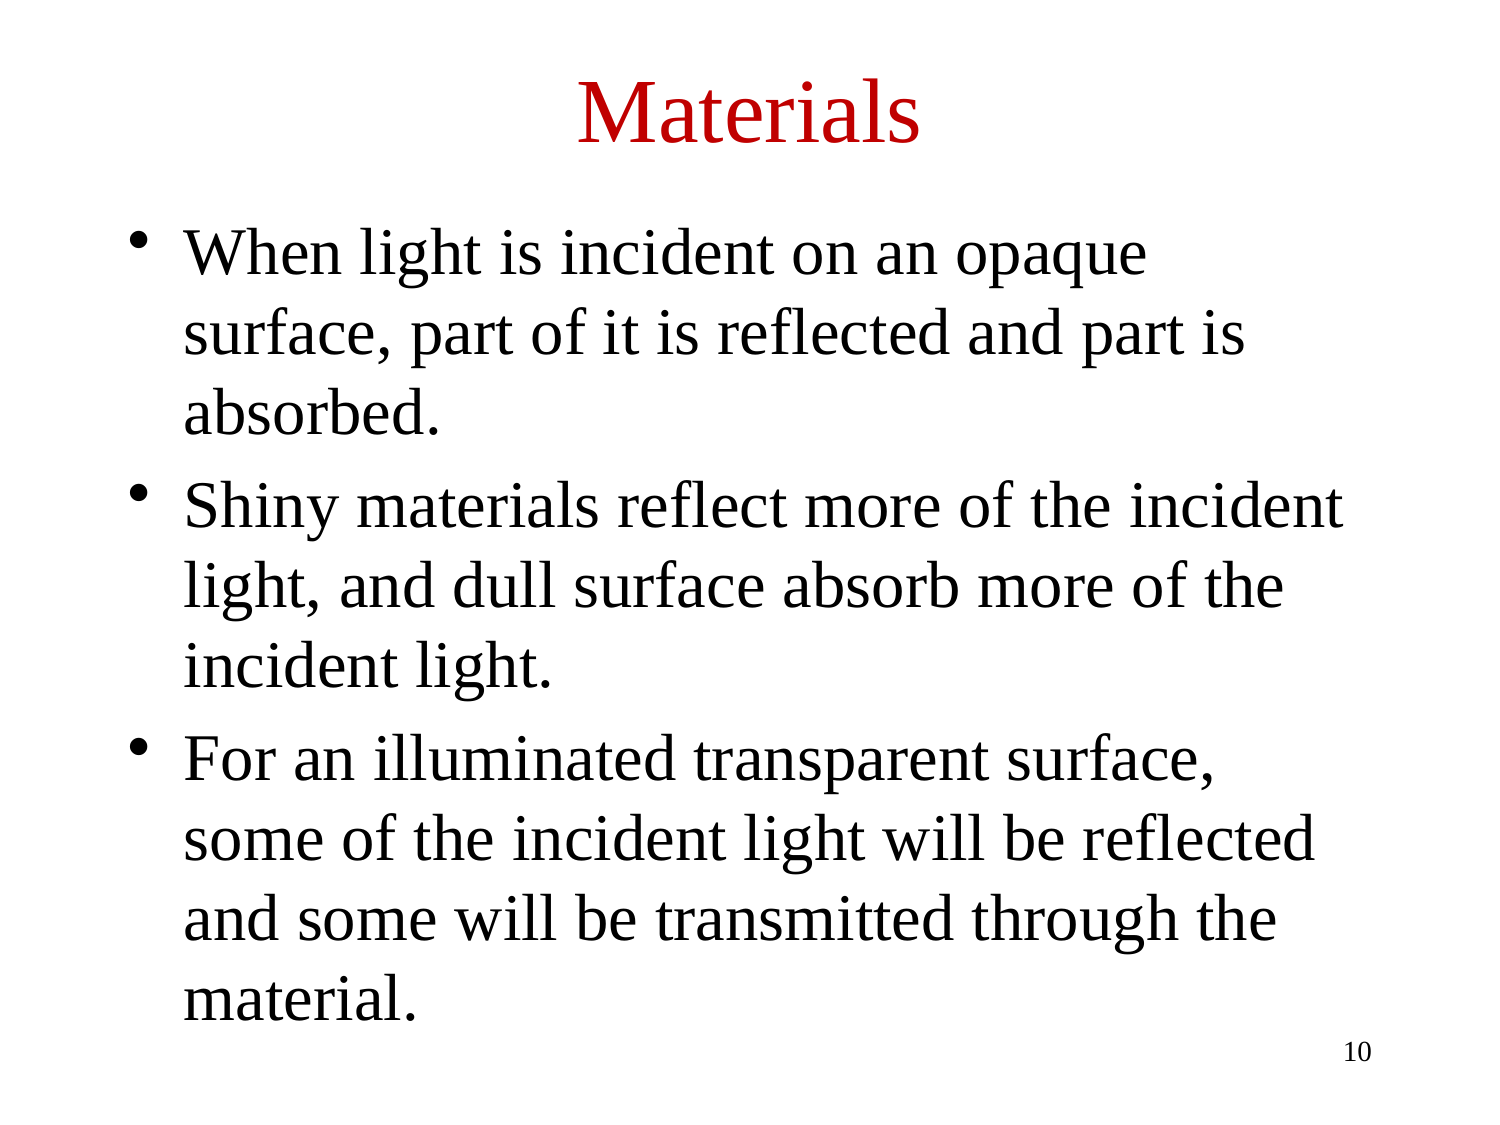

# Materials
When light is incident on an opaque surface, part of it is reflected and part is absorbed.
Shiny materials reflect more of the incident light, and dull surface absorb more of the incident light.
For an illuminated transparent surface, some of the incident light will be reflected and some will be transmitted through the material.

10